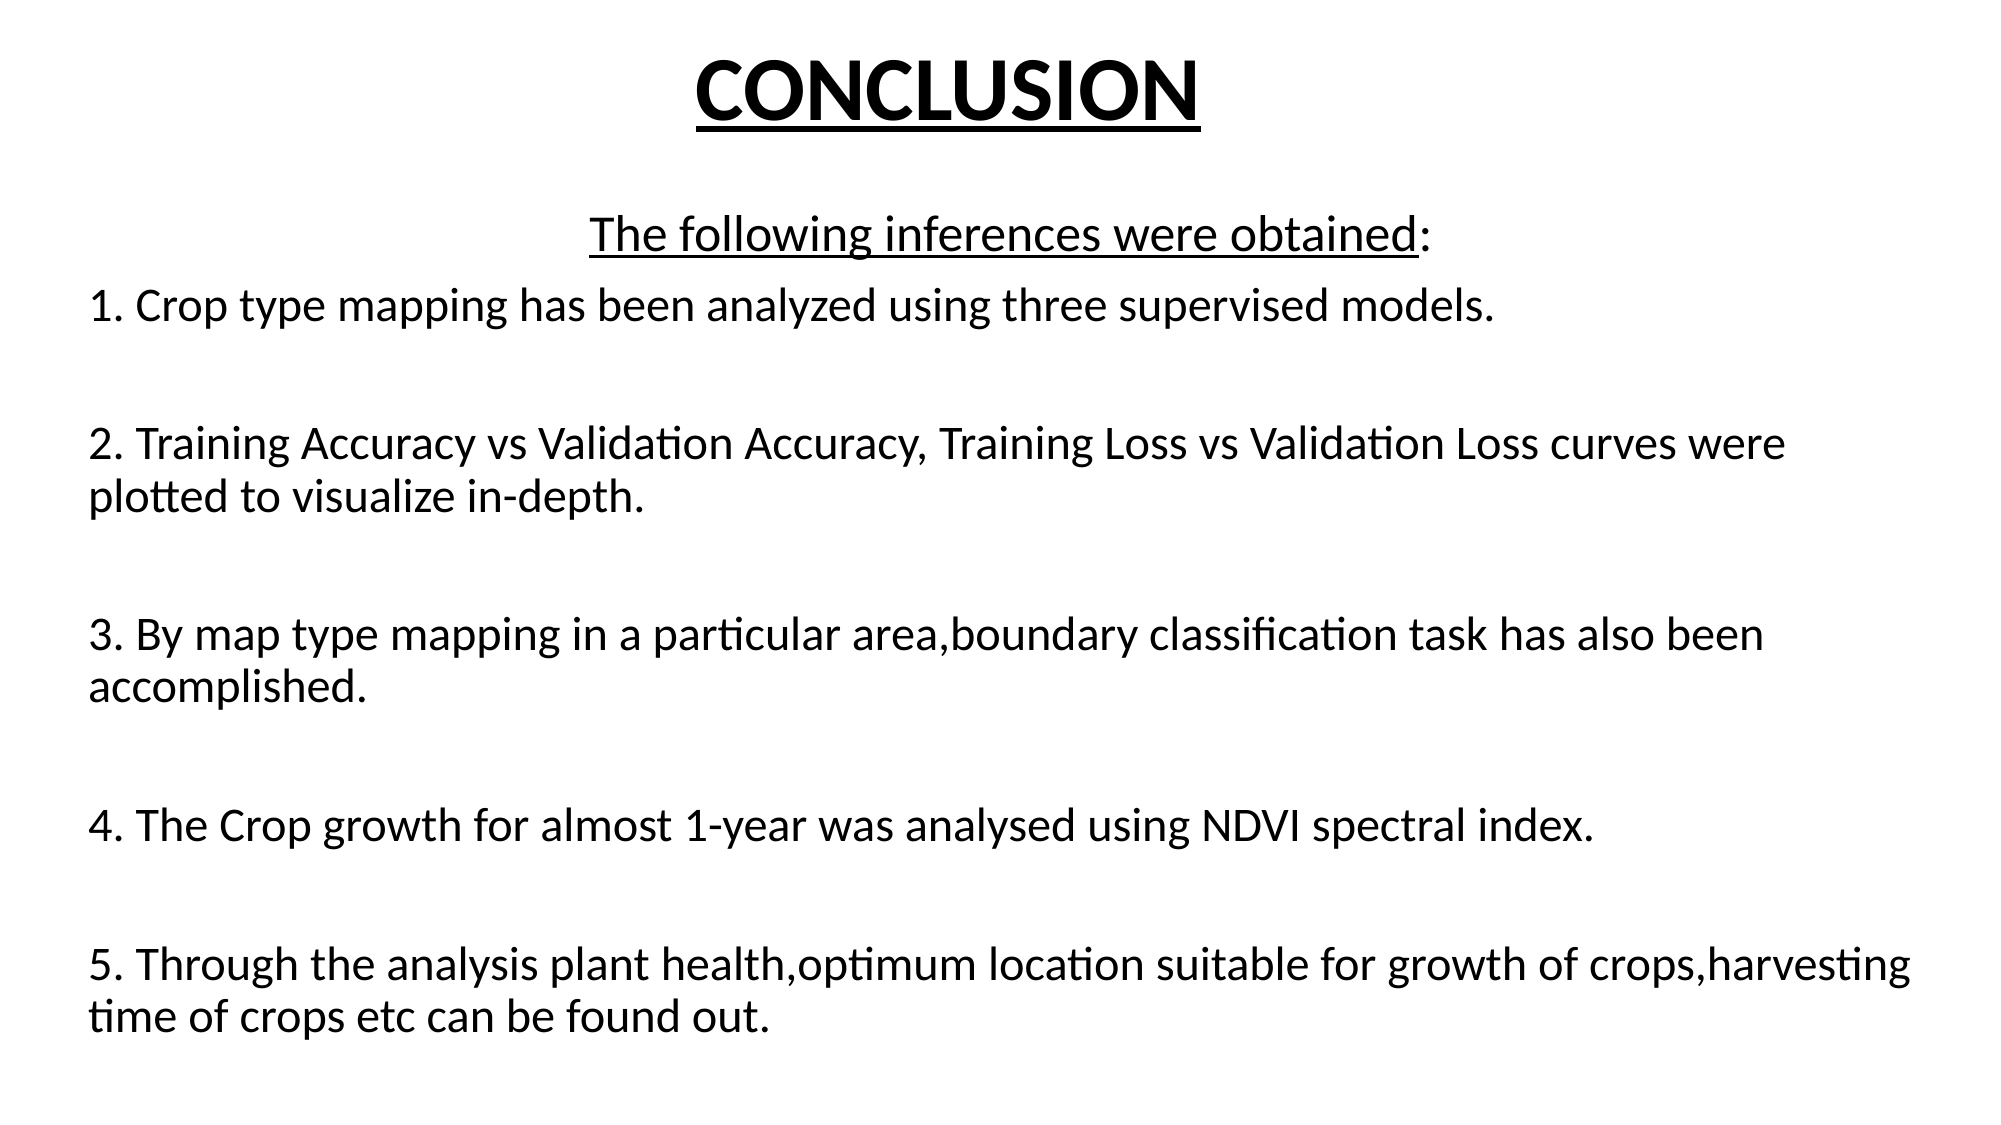

# CONCLUSION
The following inferences were obtained:
1. Crop type mapping has been analyzed using three supervised models.

2. Training Accuracy vs Validation Accuracy, Training Loss vs Validation Loss curves were plotted to visualize in-depth.

3. By map type mapping in a particular area,boundary classification task has also been accomplished.

4. The Crop growth for almost 1-year was analysed using NDVI spectral index.

5. Through the analysis plant health,optimum location suitable for growth of crops,harvesting time of crops etc can be found out.